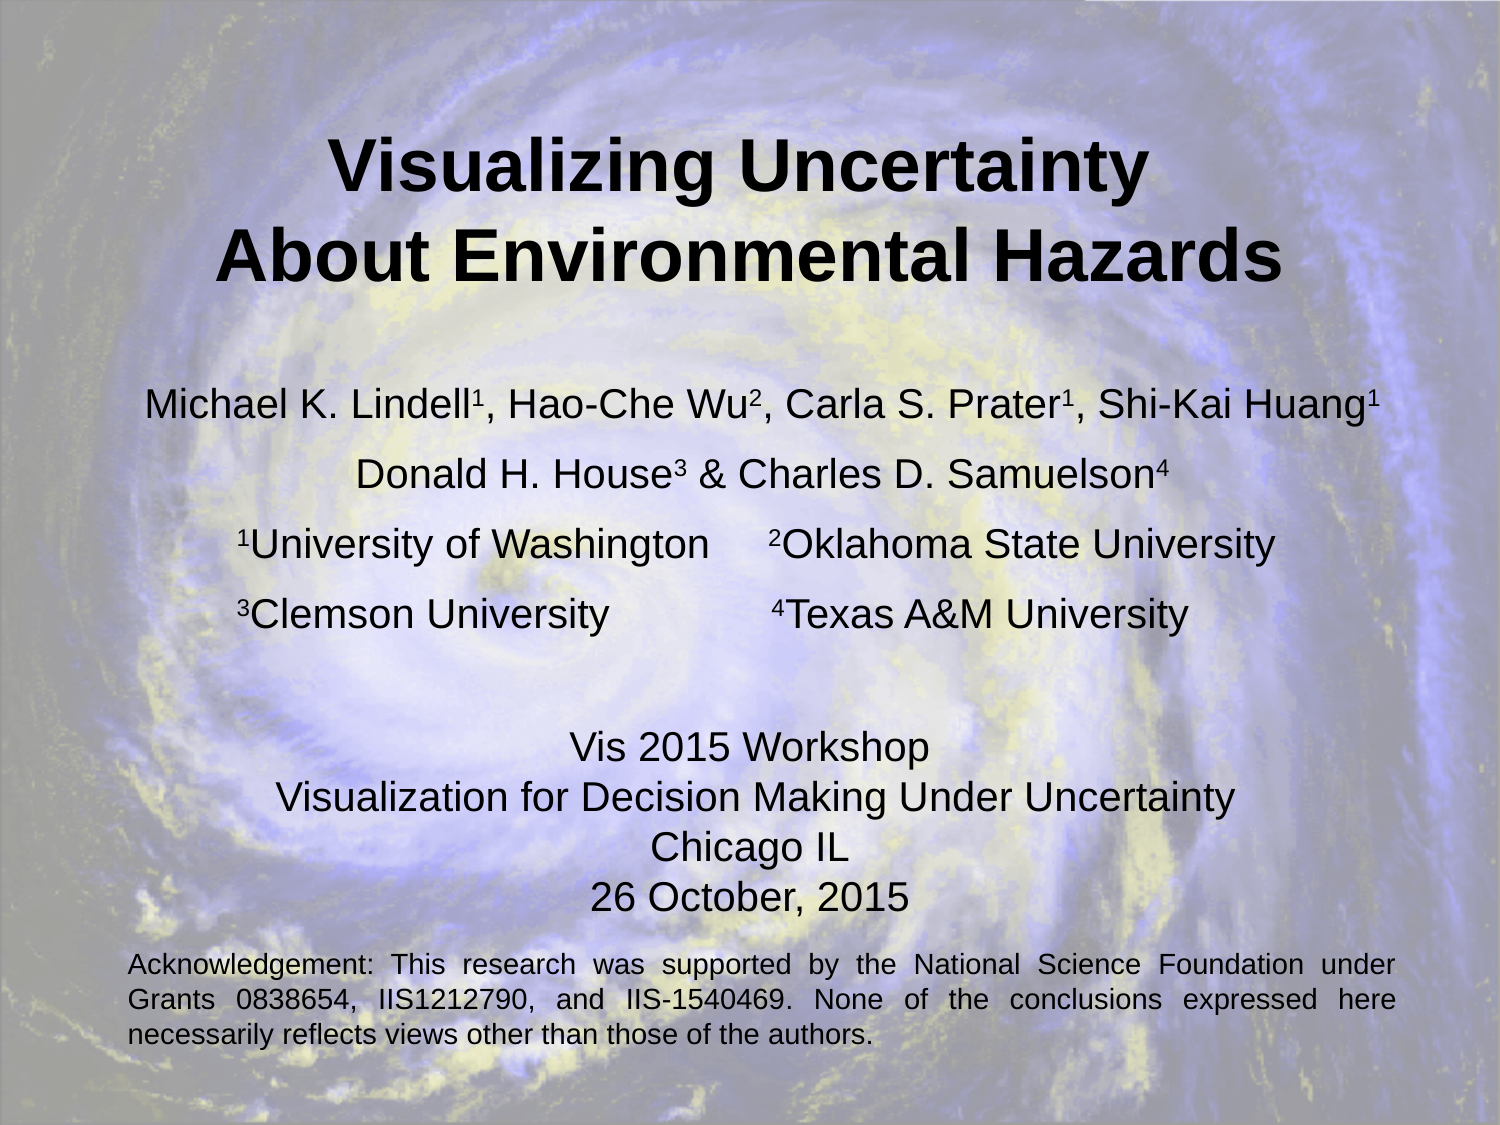

# Visualizing Uncertainty About Environmental Hazards
Michael K. Lindell1, Hao-Che Wu2, Carla S. Prater1, Shi-Kai Huang1
Donald H. House3 & Charles D. Samuelson4
                  1University of Washington     2Oklahoma State University
                  3Clemson University              4Texas A&M University
Vis 2015 Workshop
 Visualization for Decision Making Under Uncertainty
Chicago IL
26 October, 2015
Acknowledgement: This research was supported by the National Science Foundation under Grants 0838654, IIS1212790, and IIS-1540469. None of the conclusions expressed here necessarily reflects views other than those of the authors.